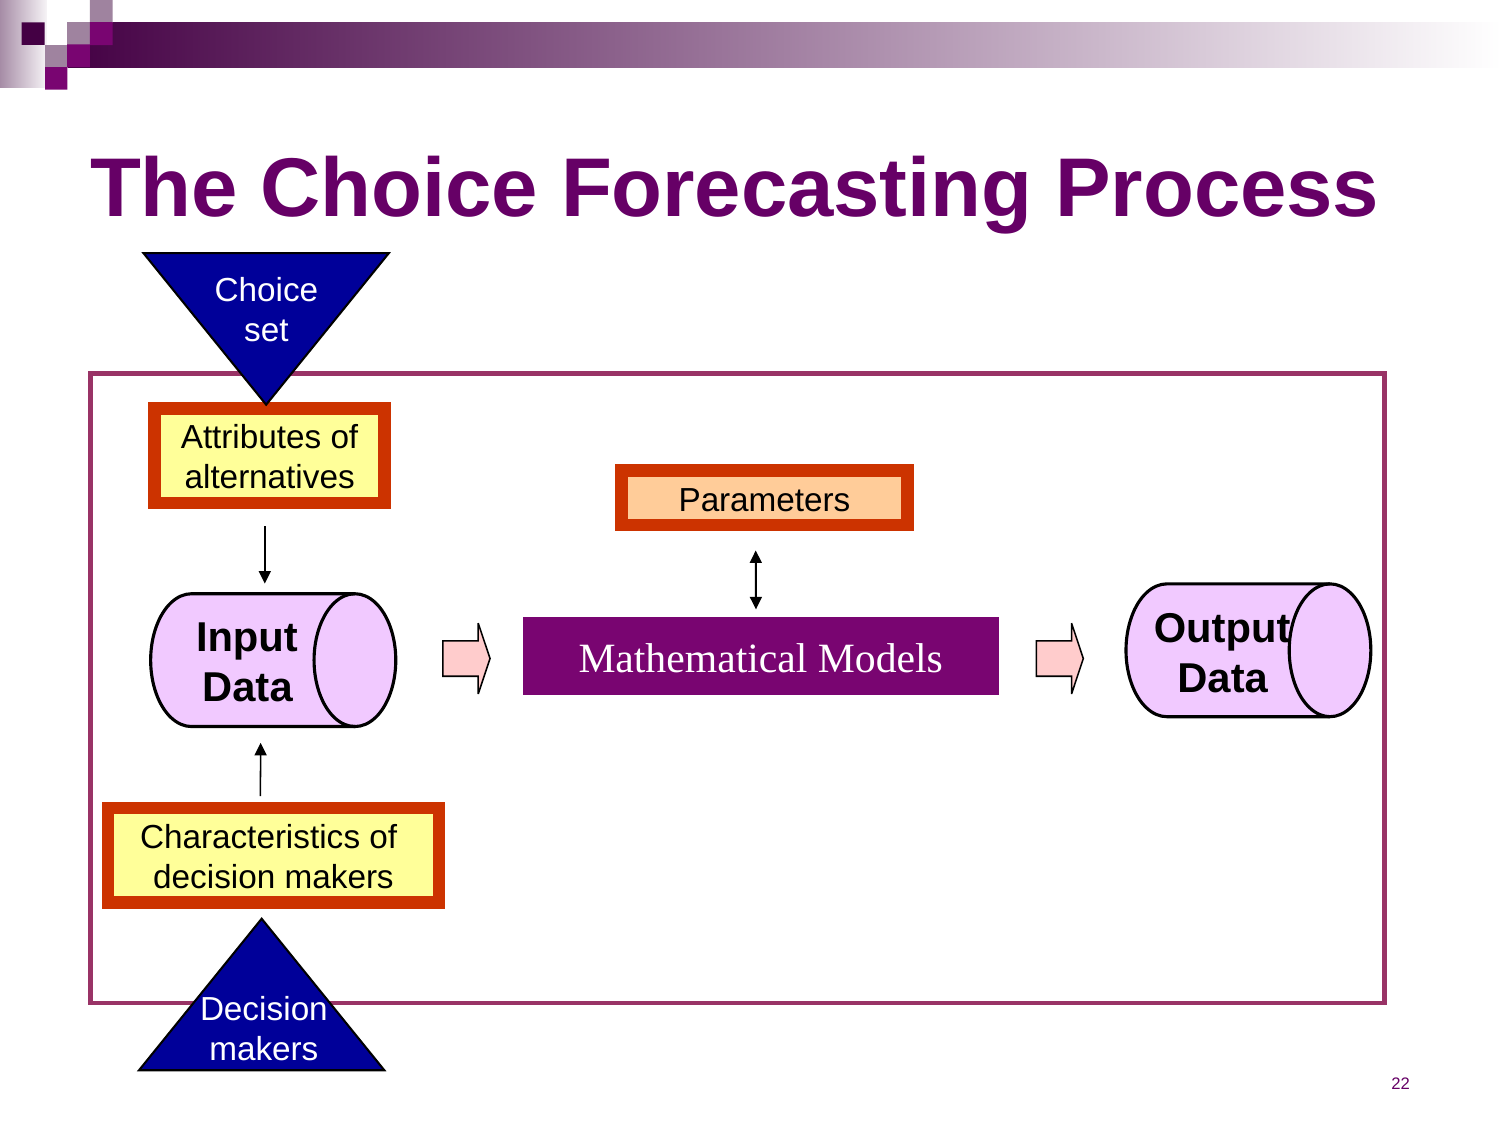

# The Choice Forecasting Process

Choice set

Attributes of alternatives
Parameters

Output
Data
Input
Data

Mathematical Models
Characteristics of  decision makers

Decision makers
22